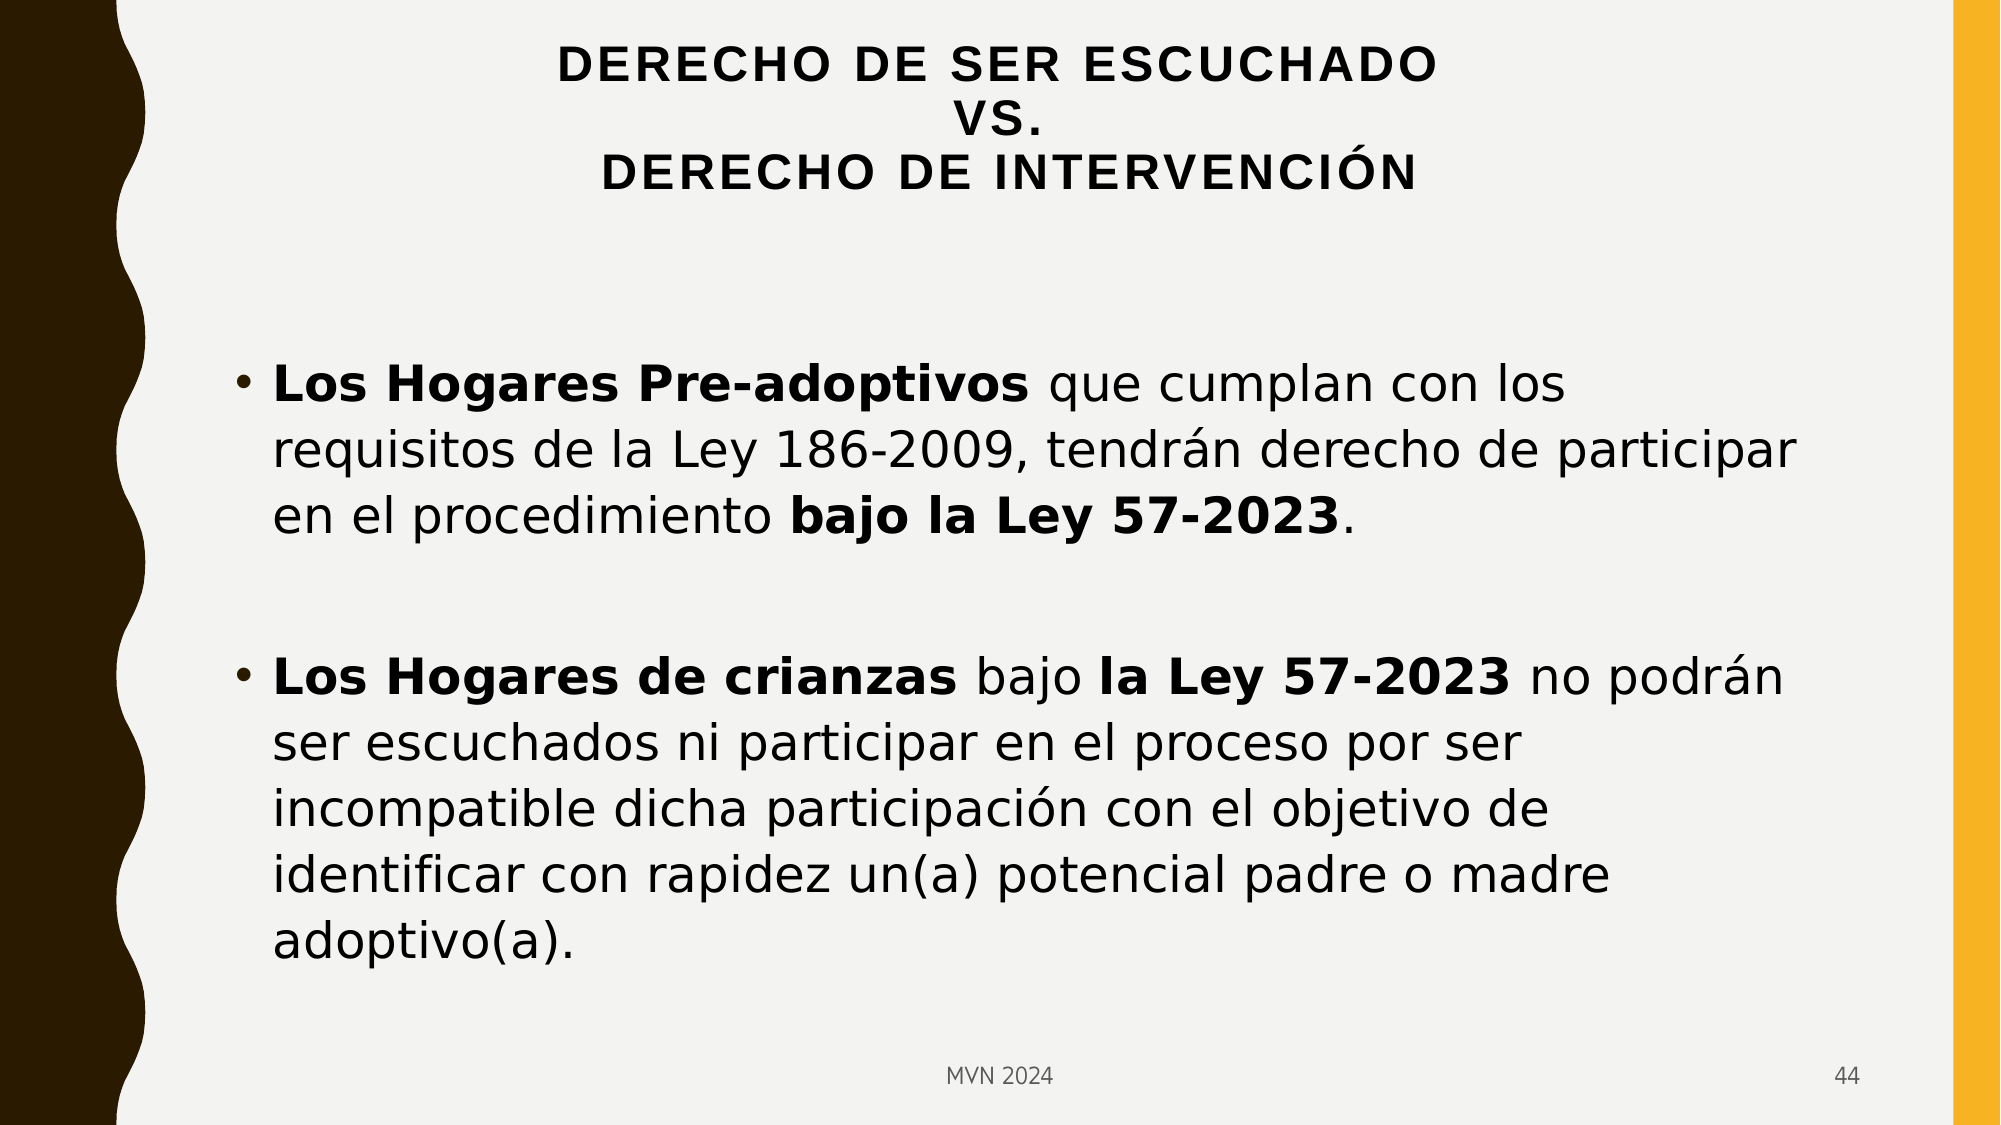

# DERECHO DE SER ESCUCHADO VS. DERECHO DE INTERVENCIÓN
Los Hogares Pre-adoptivos que cumplan con los requisitos de la Ley 186-2009, tendrán derecho de participar en el procedimiento bajo la Ley 57-2023.

Los Hogares de crianzas bajo la Ley 57-2023 no podrán ser escuchados ni participar en el proceso por ser incompatible dicha participación con el objetivo de identificar con rapidez un(a) potencial padre o madre adoptivo(a).

MVN 2024
44